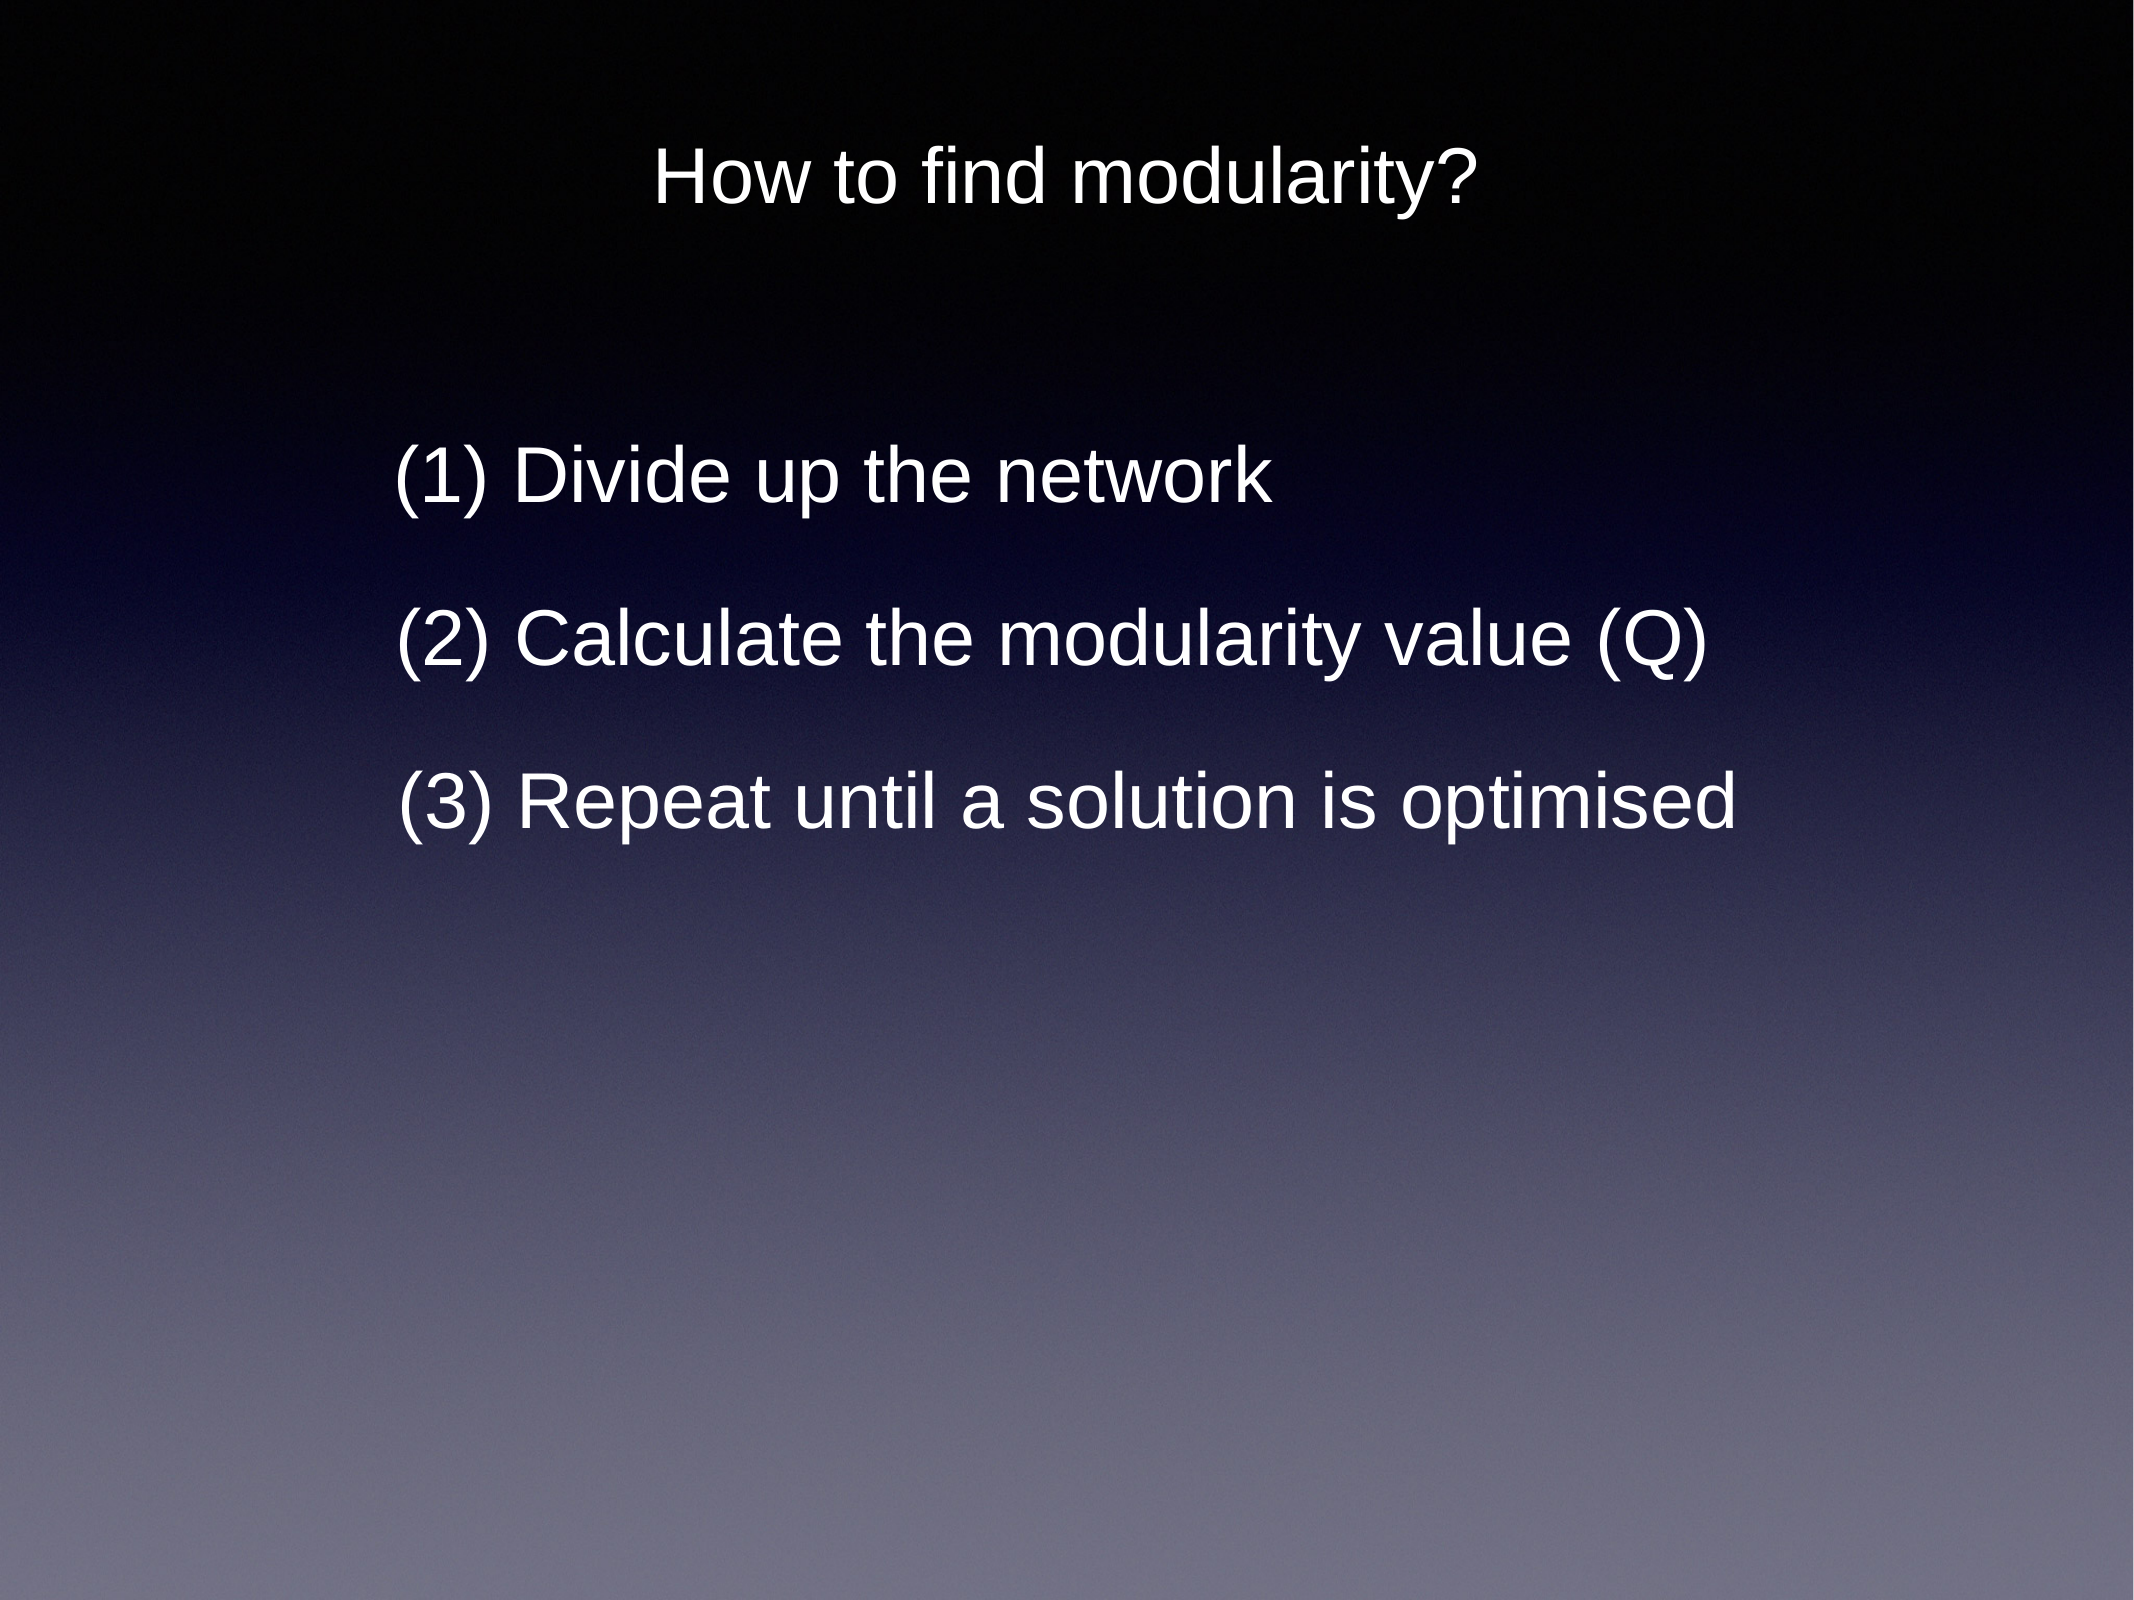

How to find modularity?
(1) Divide up the network
(2) Calculate the modularity value (Q)
(3) Repeat until a solution is optimised